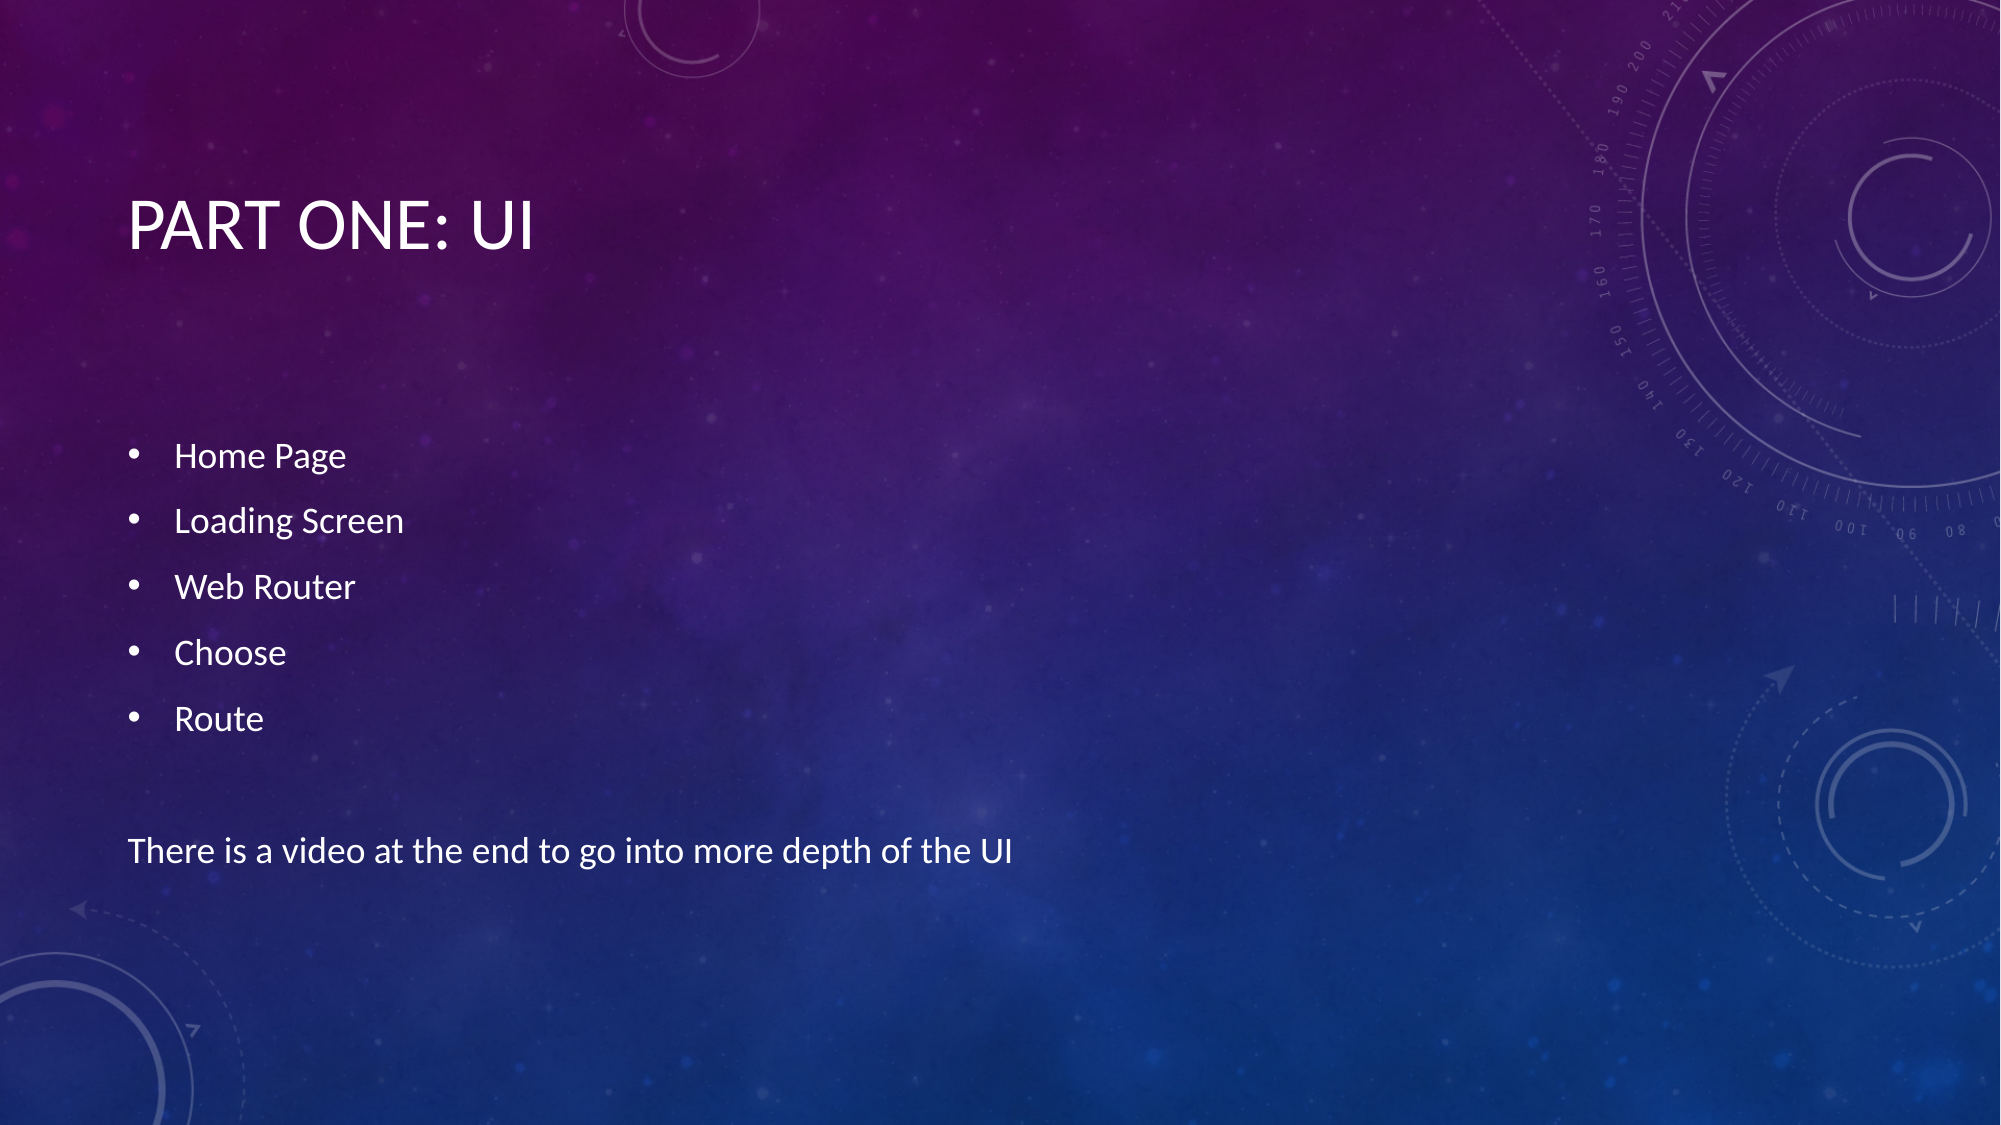

# Part One: UI
Home Page
Loading Screen
Web Router
Choose
Route

There is a video at the end to go into more depth of the UI